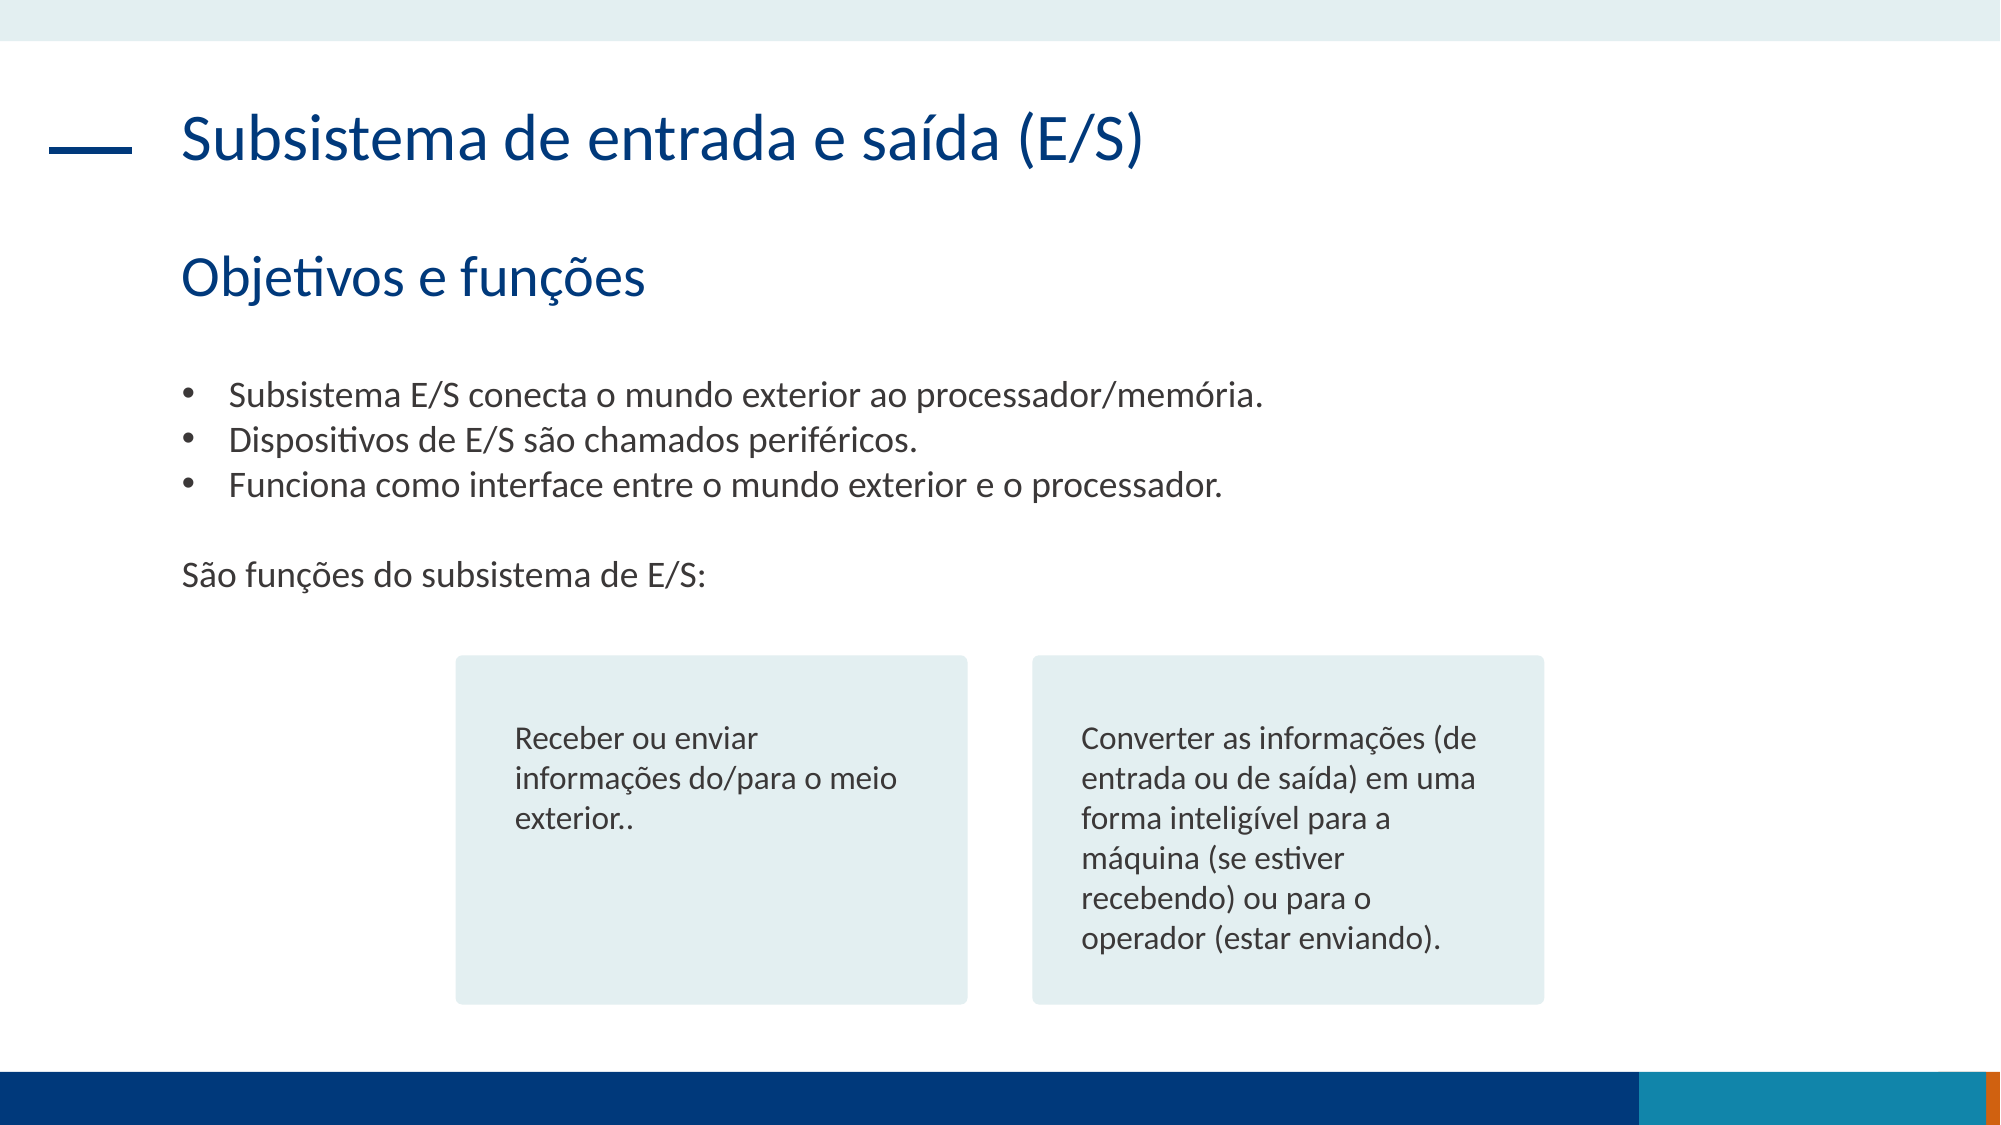

Subsistema de entrada e saída (E/S)
Objetivos e funções
Subsistema E/S conecta o mundo exterior ao processador/memória.
Dispositivos de E/S são chamados periféricos.
Funciona como interface entre o mundo exterior e o processador.

São funções do subsistema de E/S:

Receber ou enviar informações do/para o meio exterior..

Converter as informações (de entrada ou de saída) em uma forma inteligível para a máquina (se estiver recebendo) ou para o operador (estar enviando).